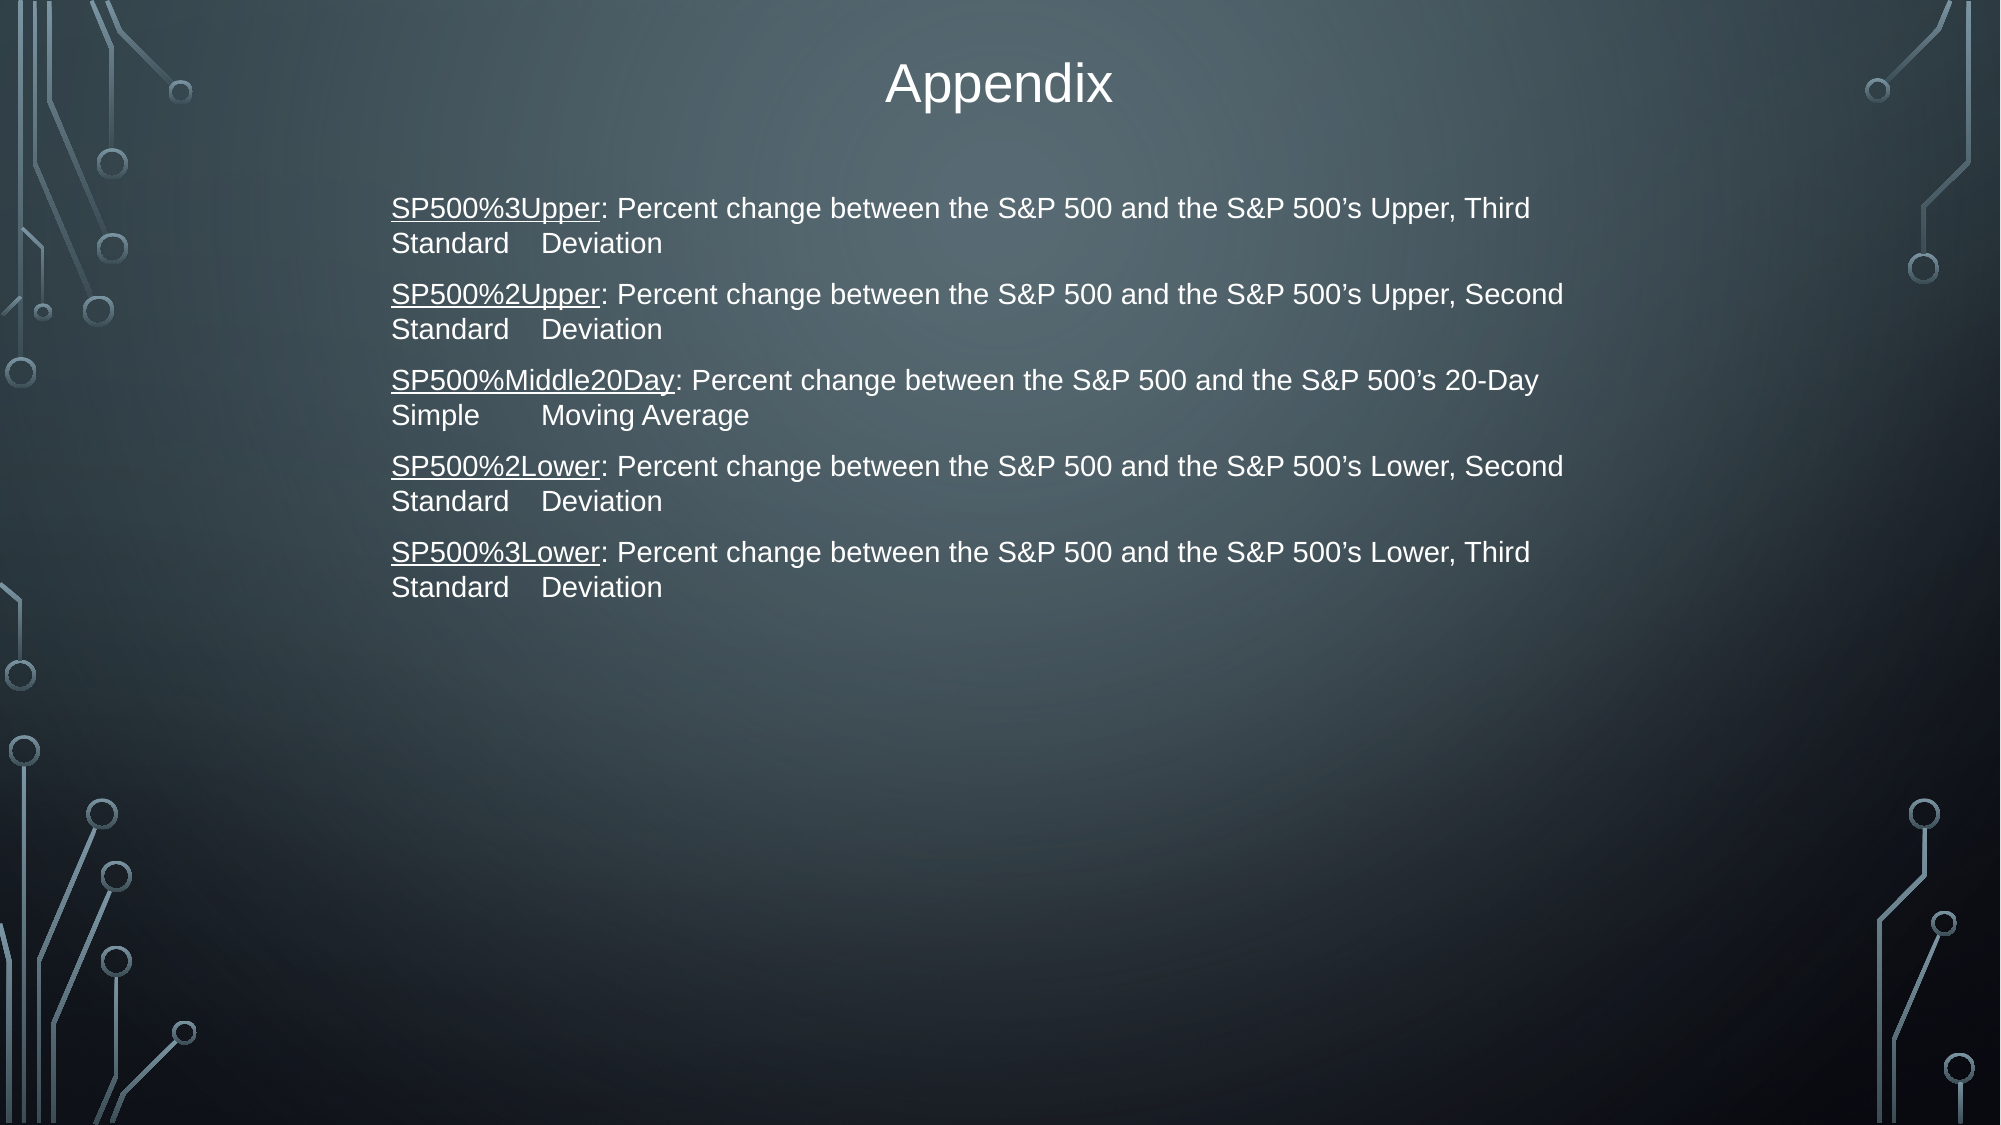

Appendix
SP500%3Upper: Percent change between the S&P 500 and the S&P 500’s Upper, Third Standard 	Deviation
SP500%2Upper: Percent change between the S&P 500 and the S&P 500’s Upper, Second Standard 	Deviation
SP500%Middle20Day: Percent change between the S&P 500 and the S&P 500’s 20-Day Simple 	Moving Average
SP500%2Lower: Percent change between the S&P 500 and the S&P 500’s Lower, Second Standard 	Deviation
SP500%3Lower: Percent change between the S&P 500 and the S&P 500’s Lower, Third Standard 	Deviation